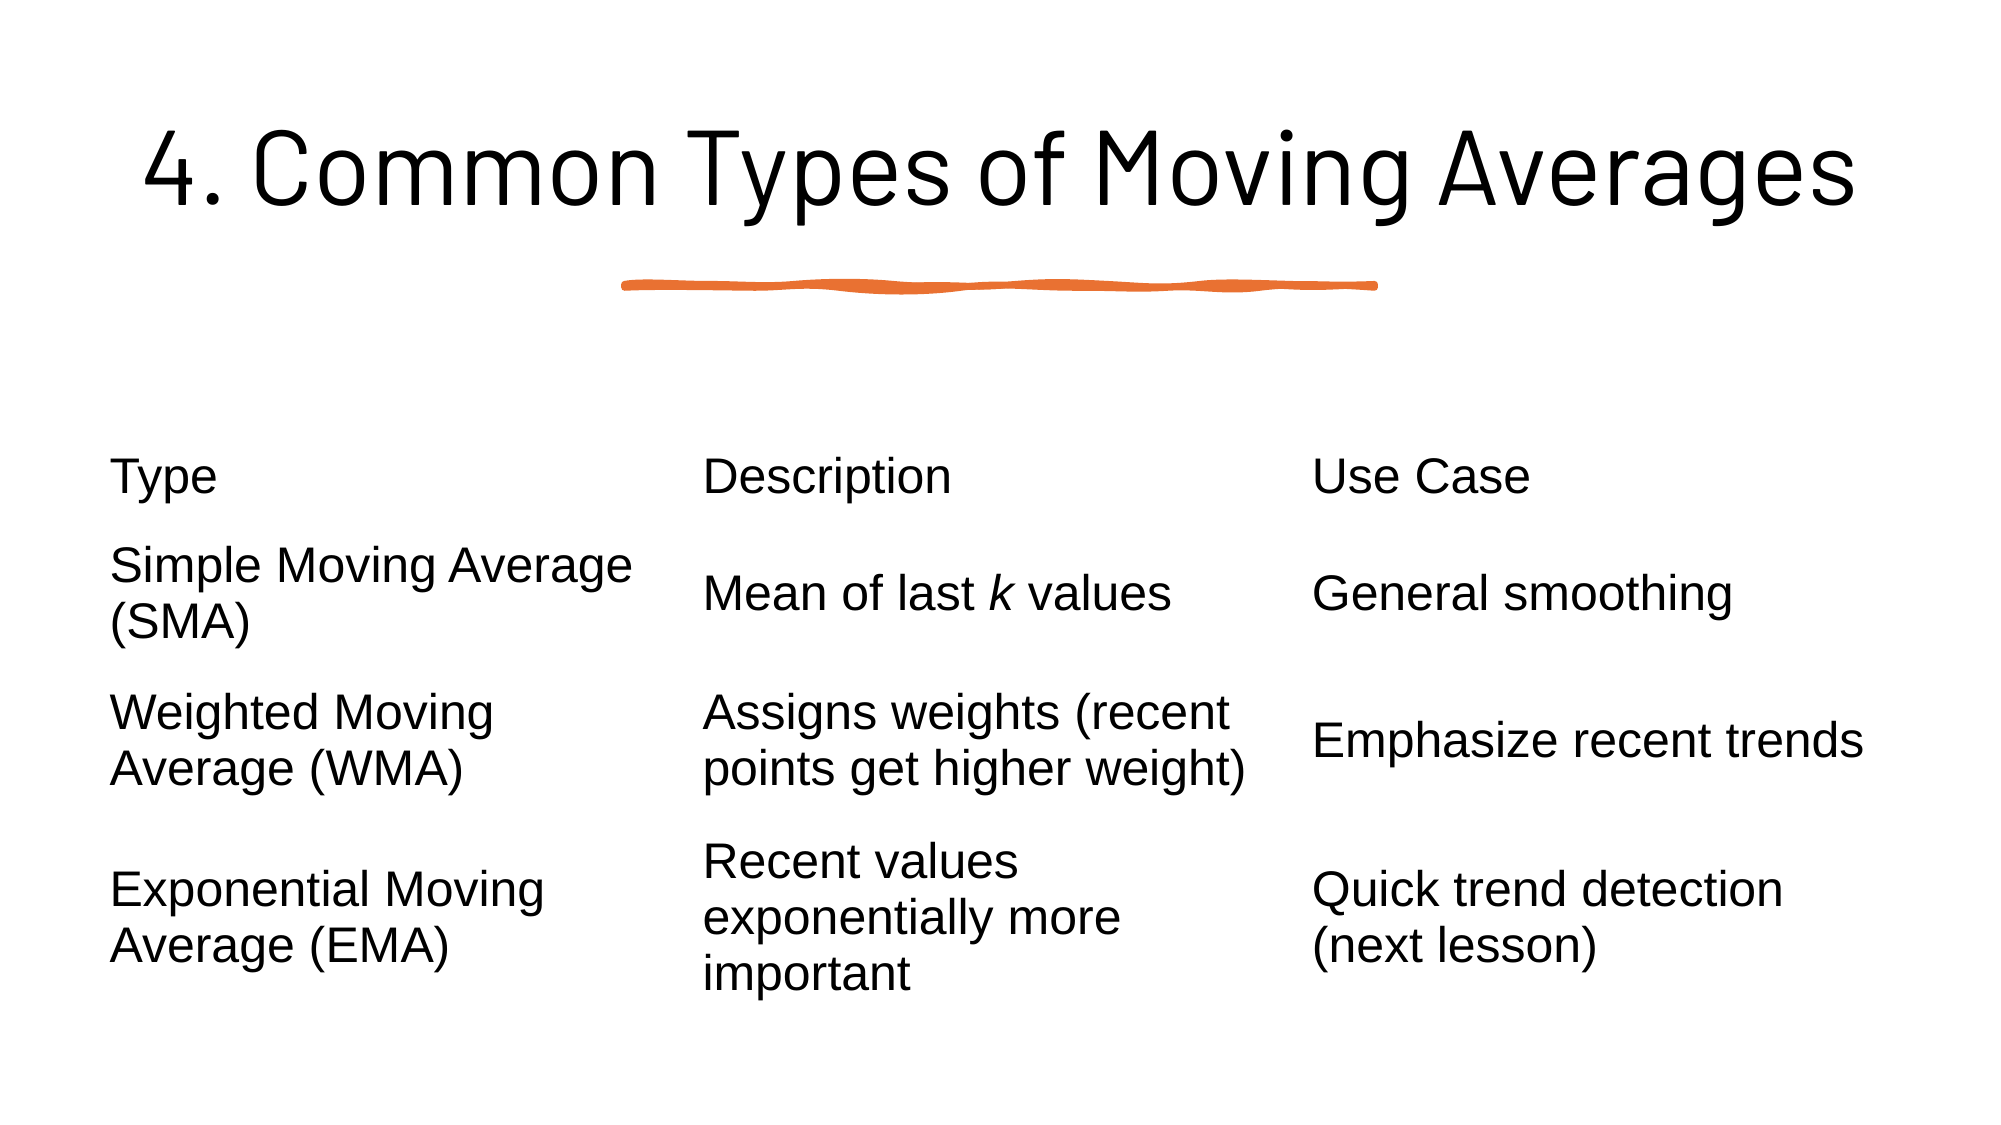

# 4. Common Types of Moving Averages

| Type | Description | Use Case |
| --- | --- | --- |
| Simple Moving Average (SMA) | Mean of last k values | General smoothing |
| Weighted Moving Average (WMA) | Assigns weights (recent points get higher weight) | Emphasize recent trends |
| Exponential Moving Average (EMA) | Recent values exponentially more important | Quick trend detection (next lesson) |